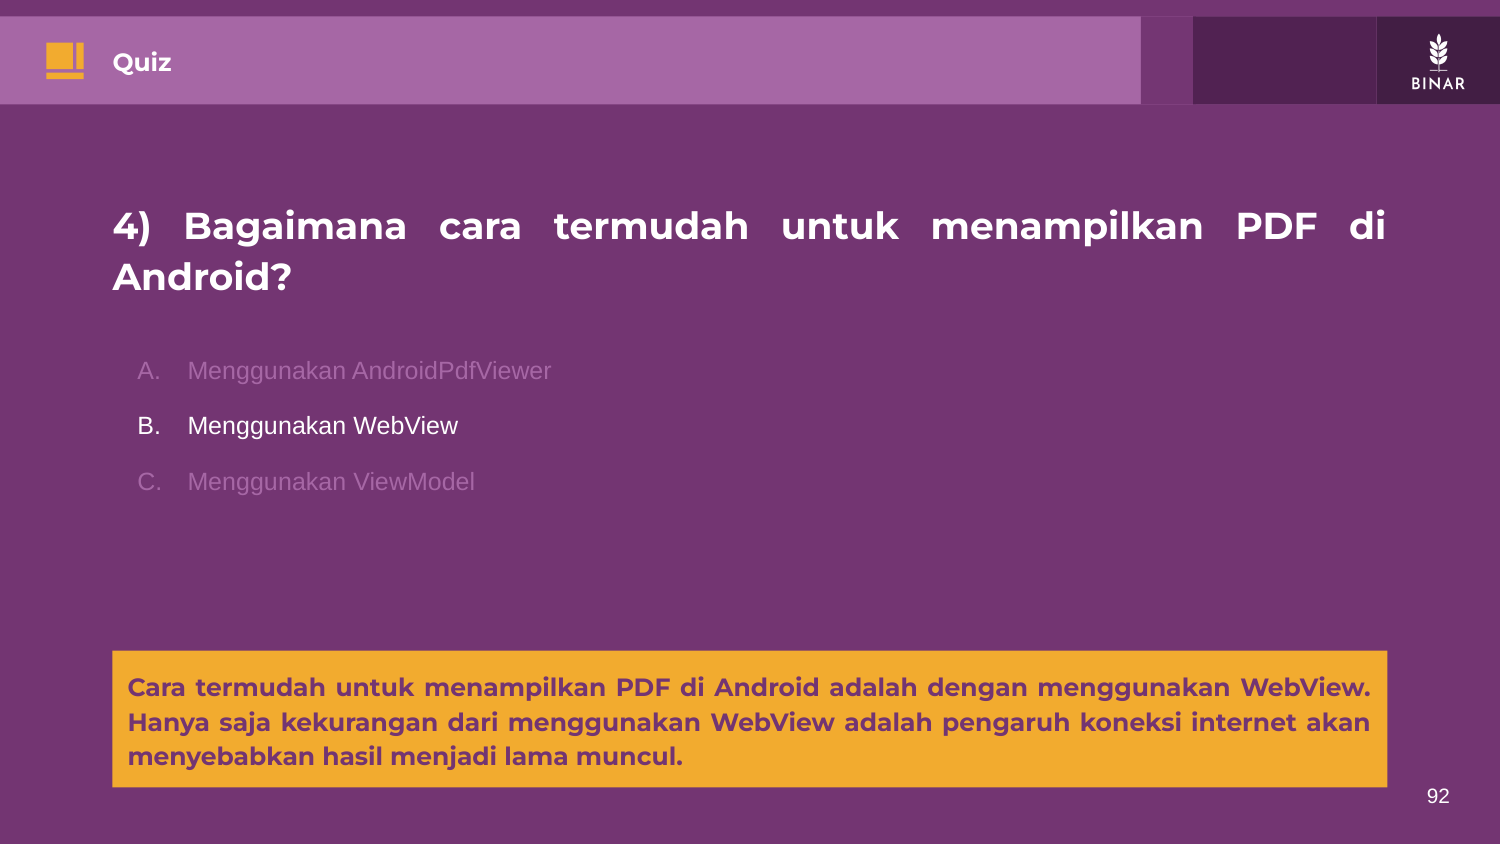

# Quiz
4) Bagaimana cara termudah untuk menampilkan PDF di Android?

Menggunakan AndroidPdfViewer
Menggunakan WebView
Menggunakan ViewModel
Cara termudah untuk menampilkan PDF di Android adalah dengan menggunakan WebView. Hanya saja kekurangan dari menggunakan WebView adalah pengaruh koneksi internet akan menyebabkan hasil menjadi lama muncul.